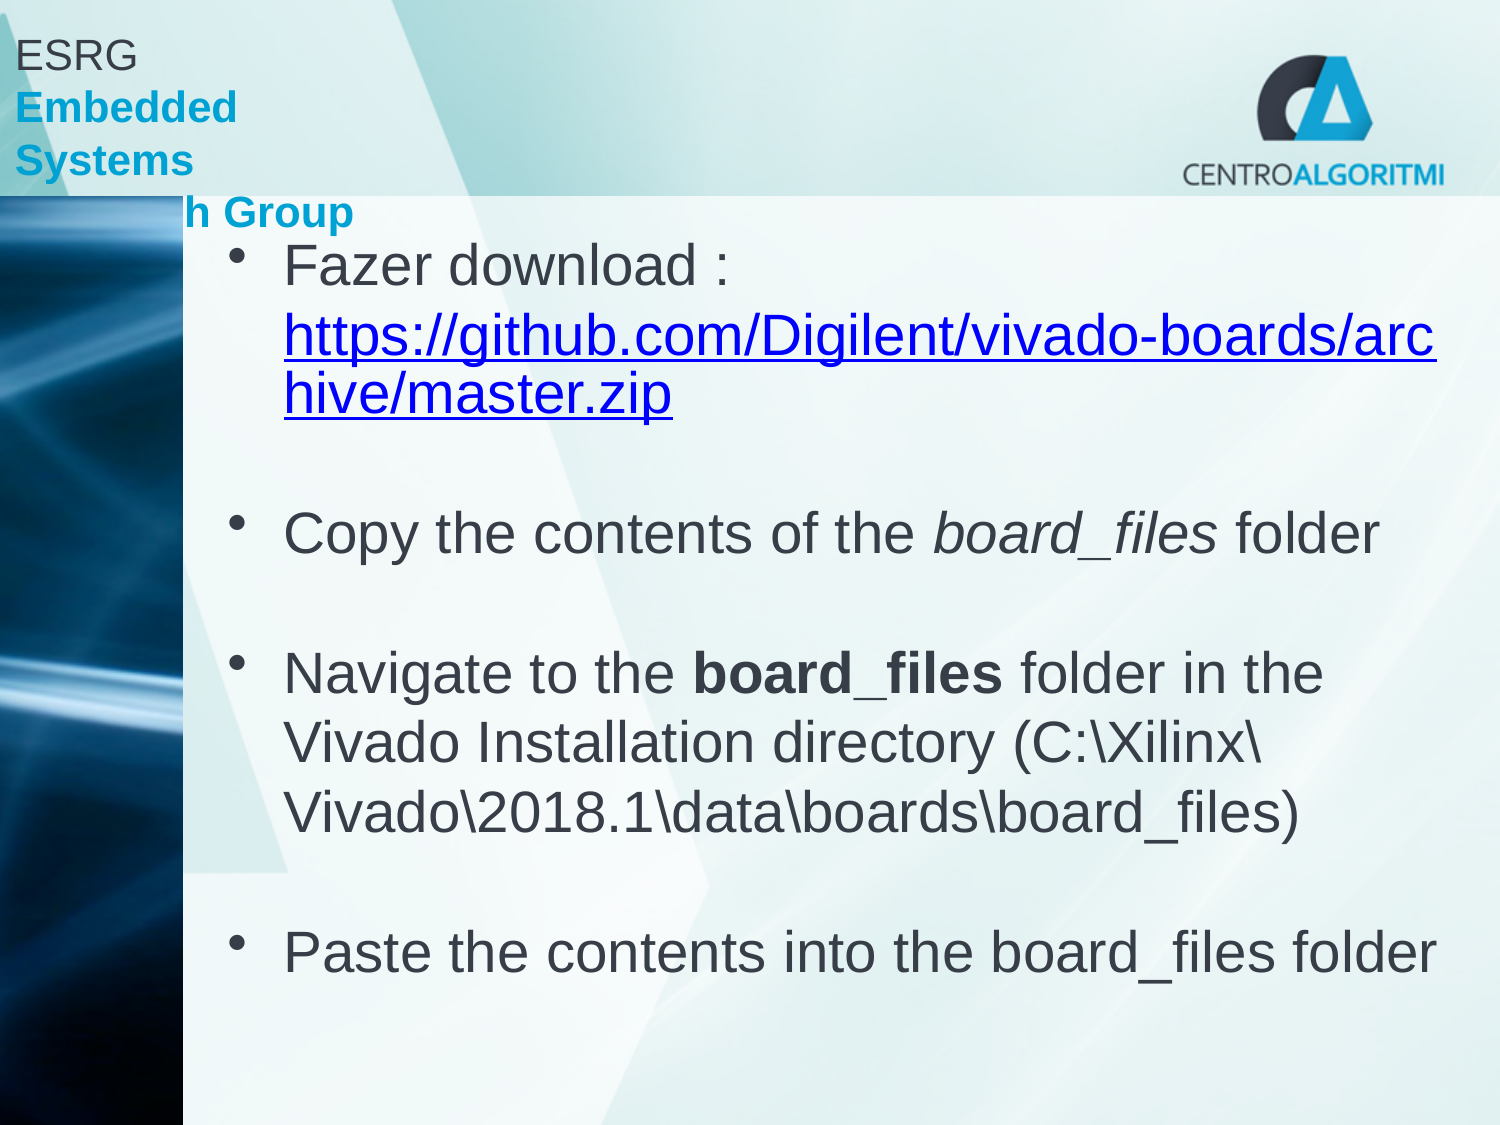

#
Fazer download : https://github.com/Digilent/vivado-boards/archive/master.zip

Copy the contents of the board_files folder

Navigate to the board_files folder in the Vivado Installation directory (C:\Xilinx\Vivado\2018.1\data\boards\board_files)

Paste the contents into the board_files folder